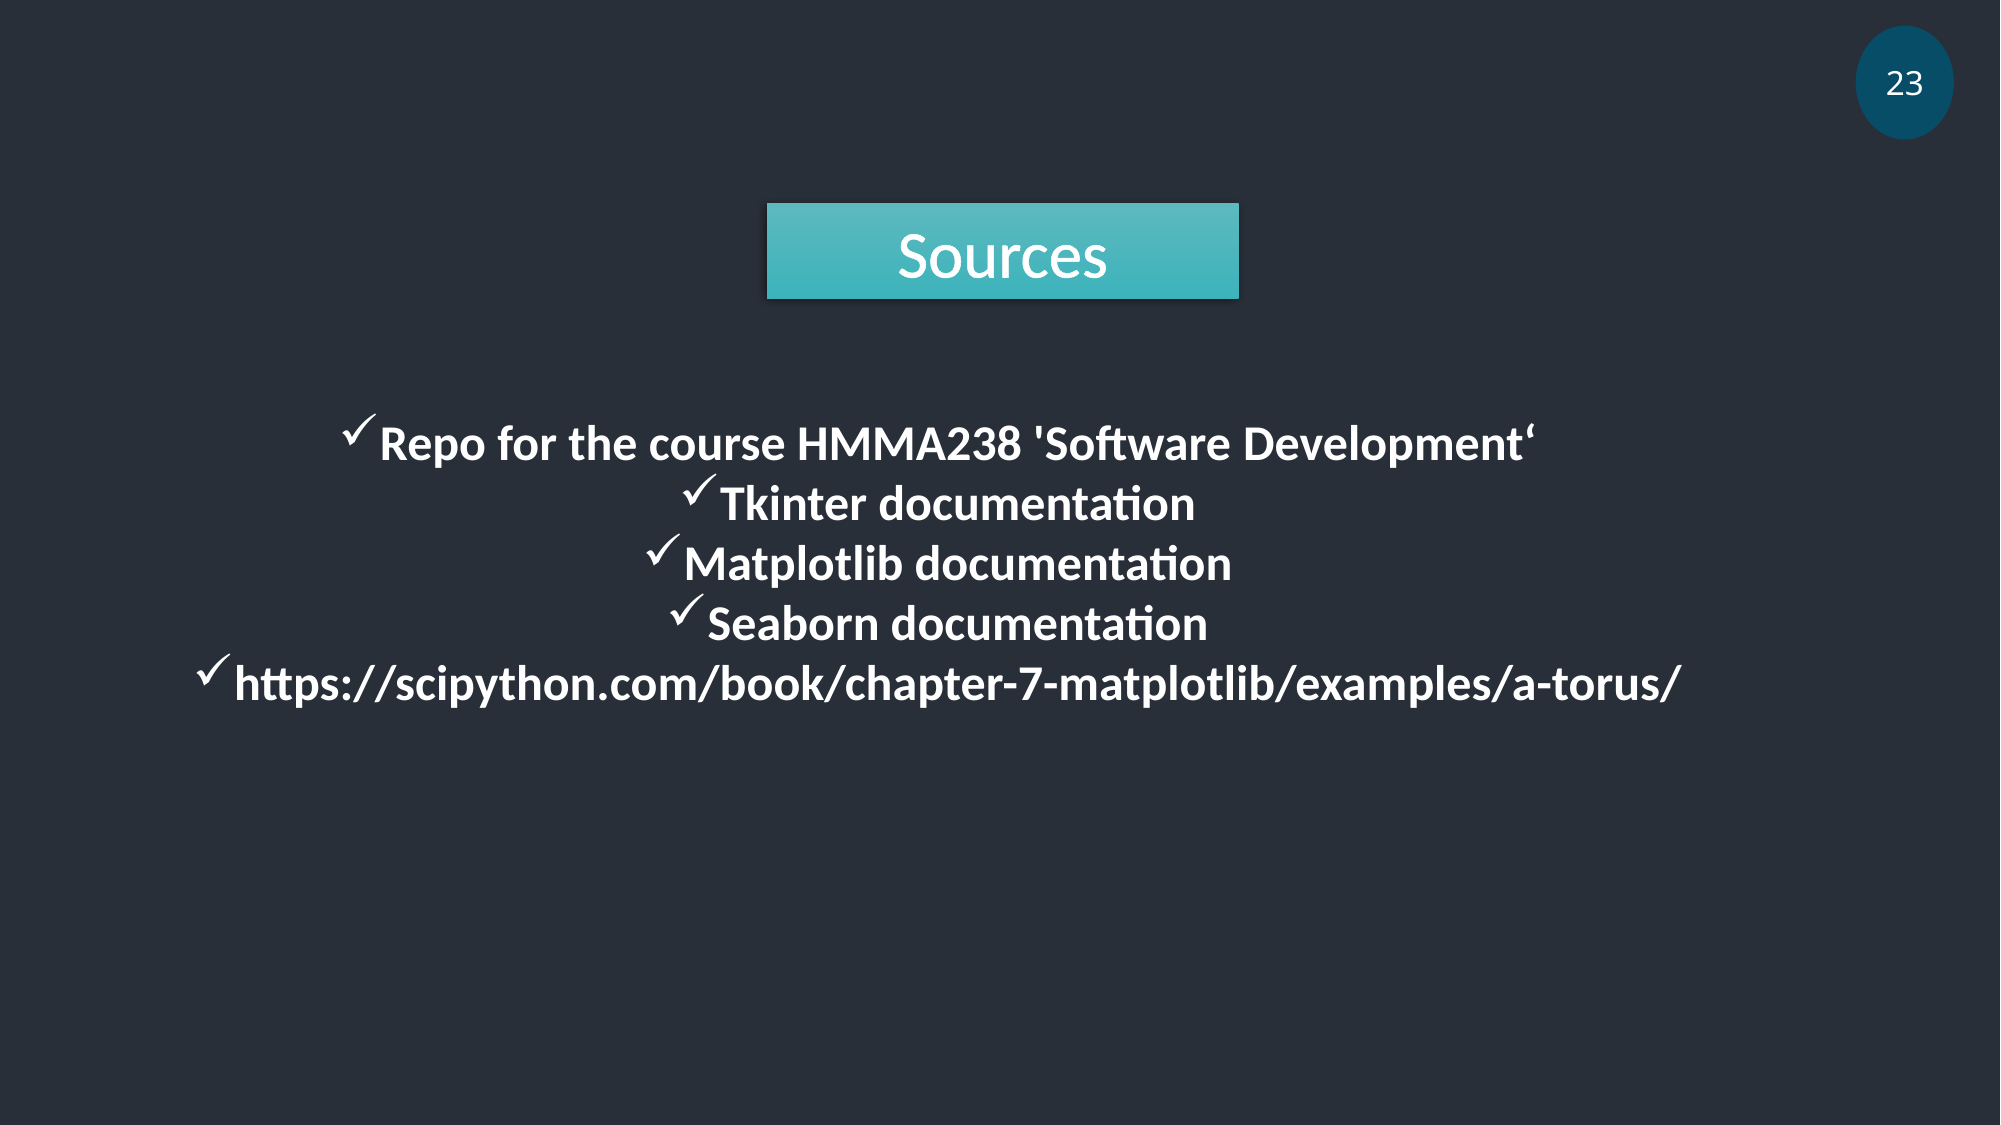

23
Sources
Repo for the course HMMA238 'Software Development‘
Tkinter documentation
Matplotlib documentation
Seaborn documentation
https://scipython.com/book/chapter-7-matplotlib/examples/a-torus/